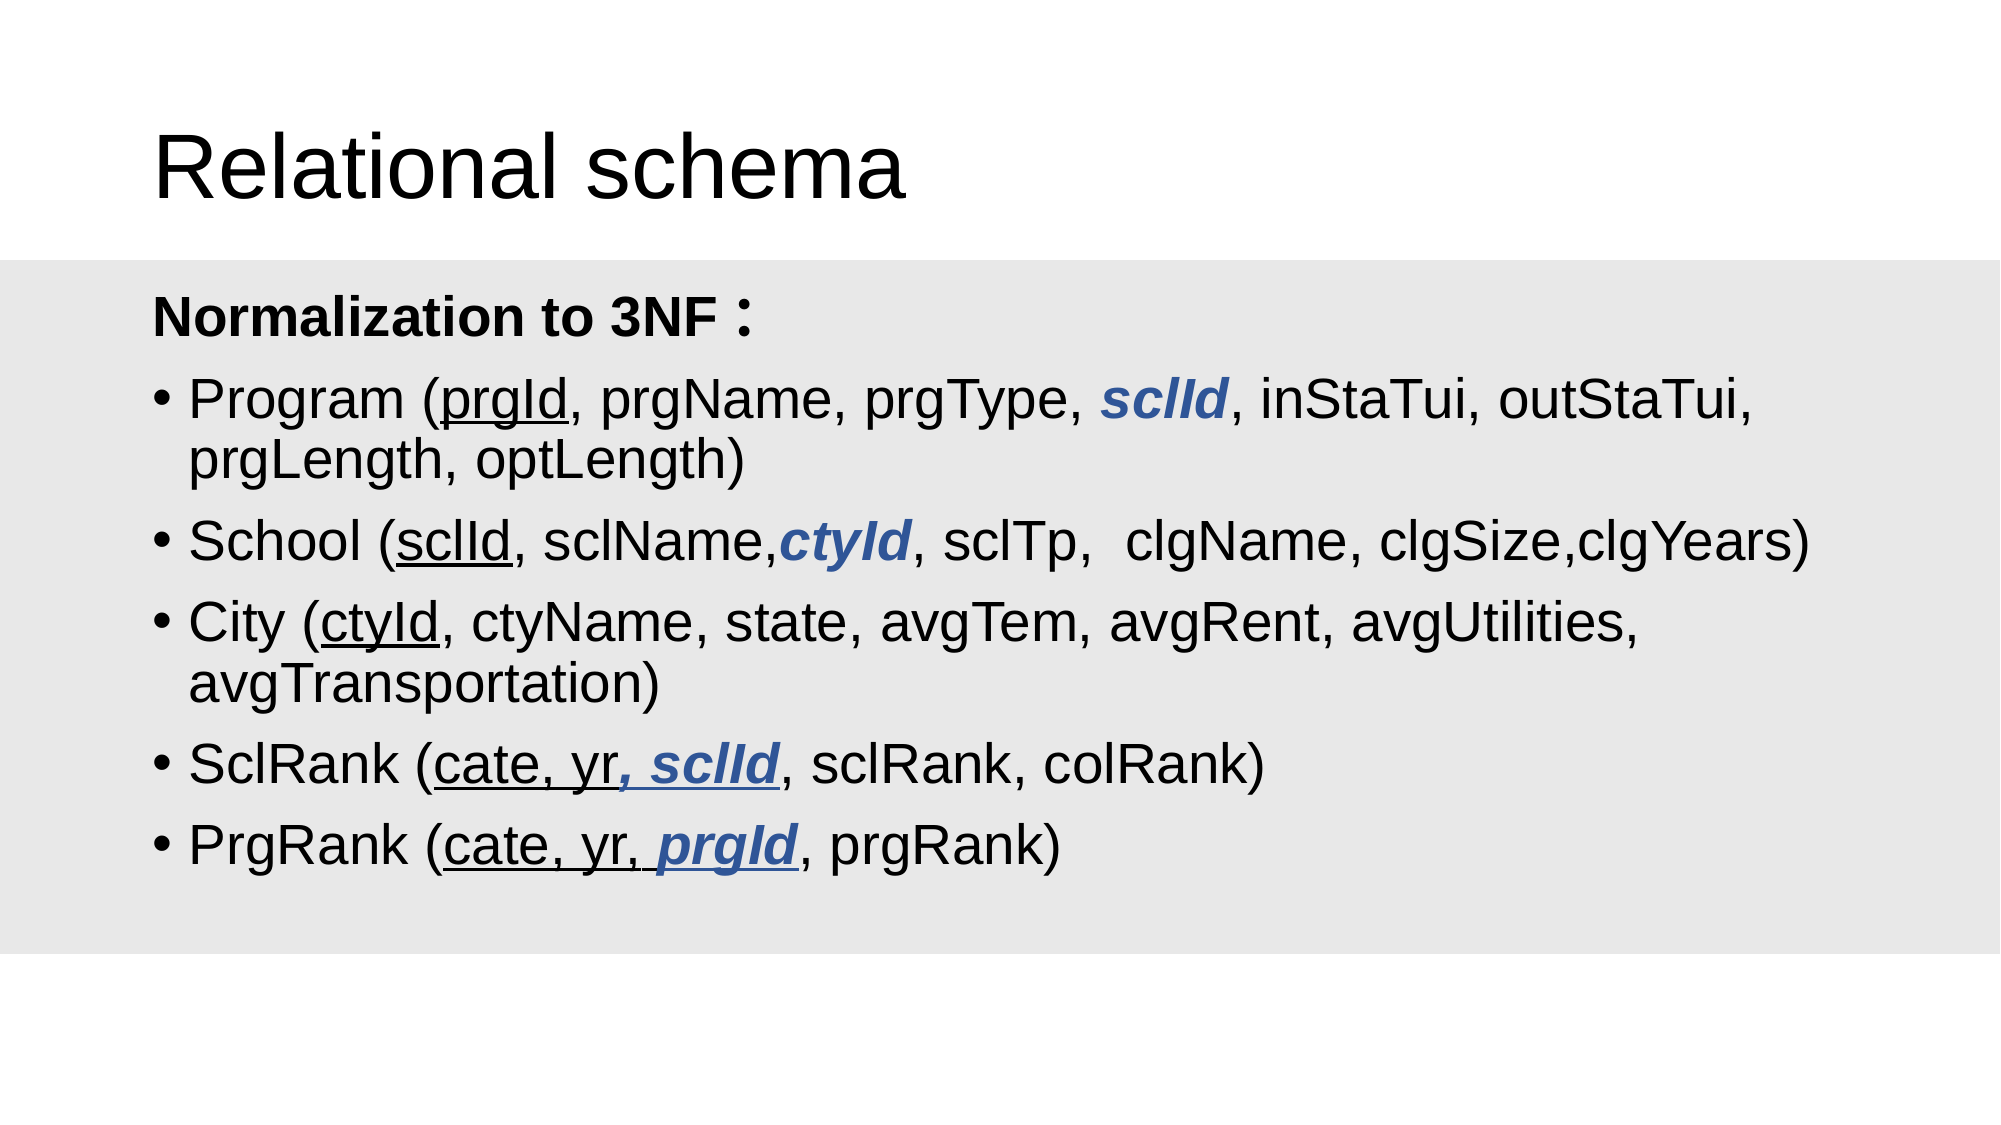

# Relational schema

Normalization to 3NF：
Program (prgId, prgName, prgType, sclId, inStaTui, outStaTui, prgLength, optLength)
School (sclId, sclName,ctyId, sclTp,  clgName, clgSize,clgYears)
City (ctyId, ctyName, state, avgTem, avgRent, avgUtilities, avgTransportation)
SclRank (cate, yr, sclId, sclRank, colRank)
PrgRank (cate, yr, prgId, prgRank)